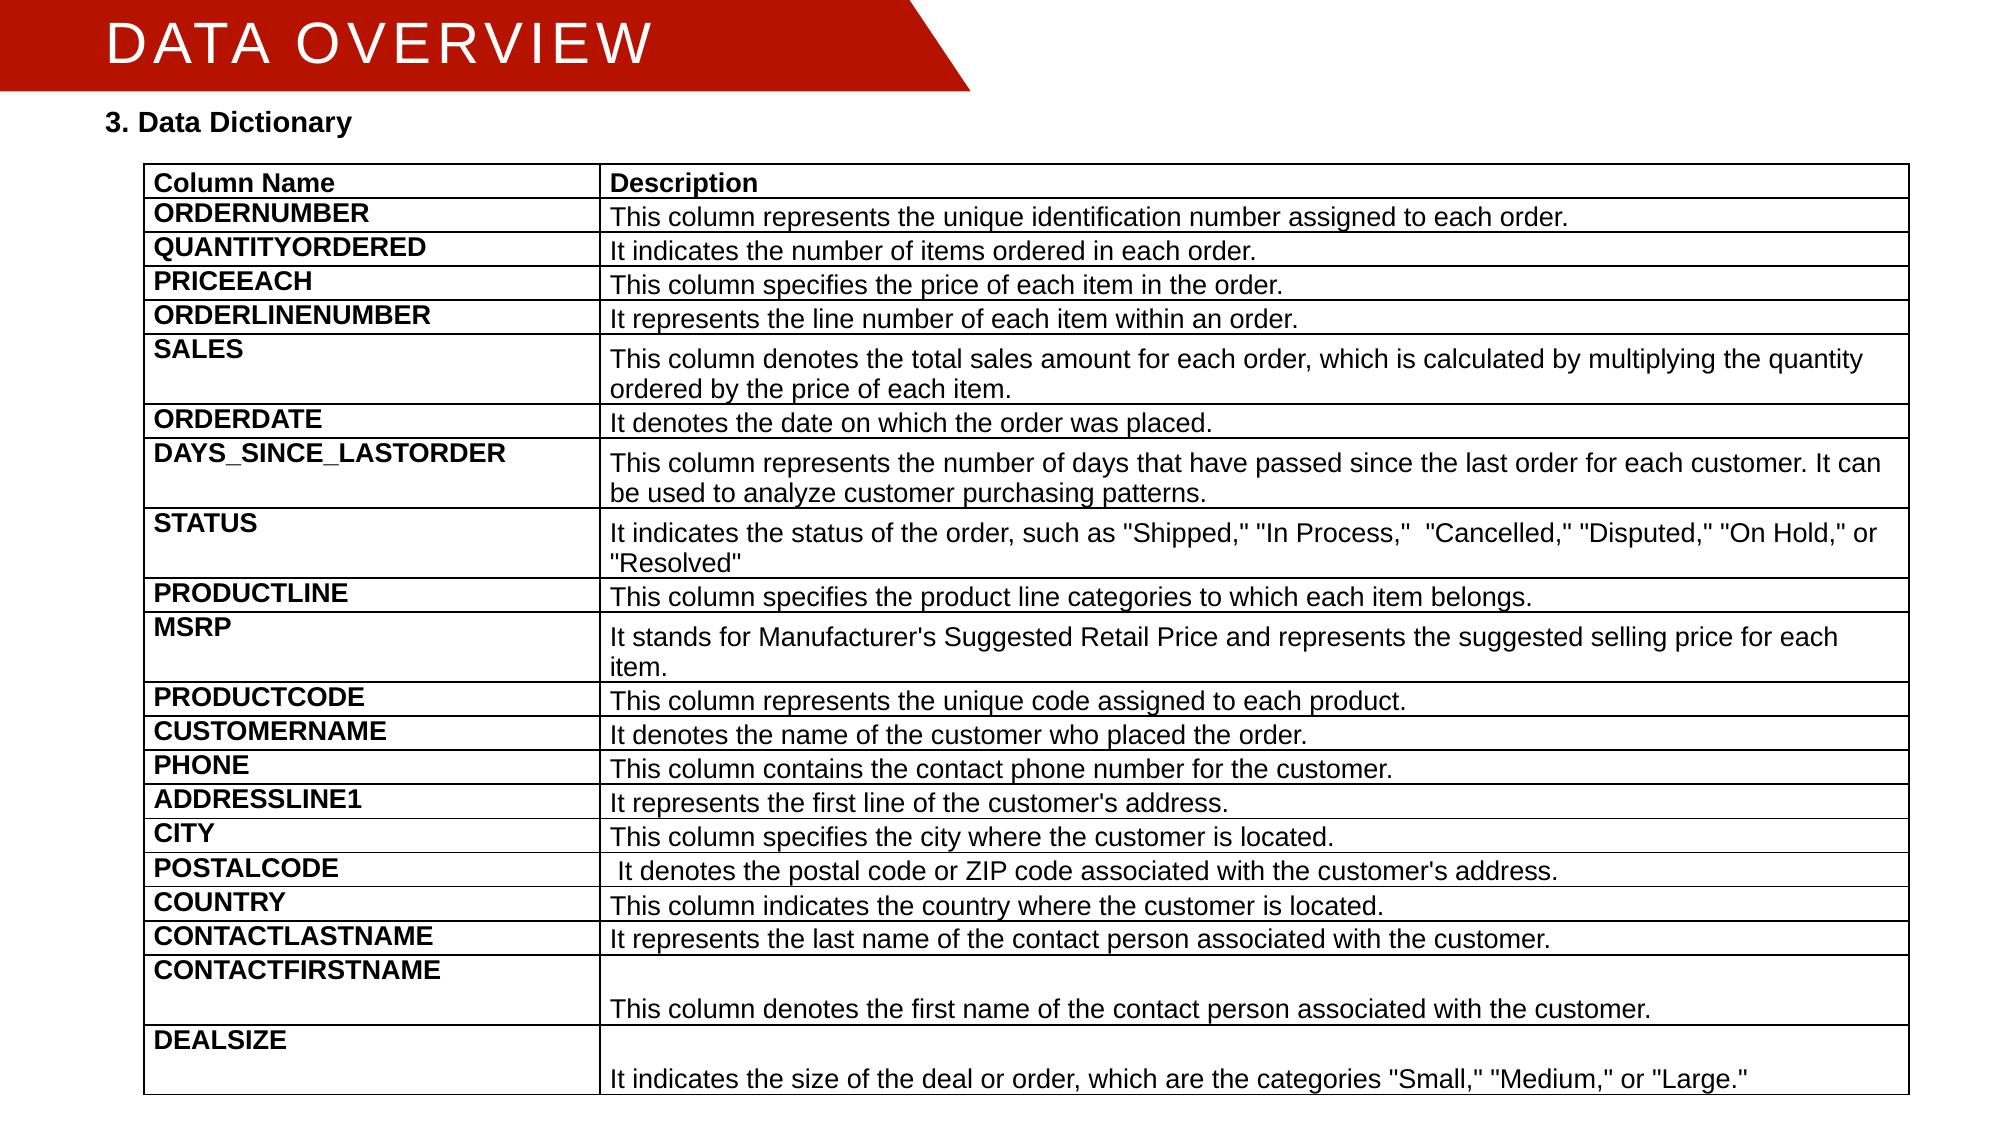

Data Overview
3. Data Dictionary

| Column Name | Description |
| --- | --- |
| ORDERNUMBER | This column represents the unique identification number assigned to each order. |
| QUANTITYORDERED | It indicates the number of items ordered in each order. |
| PRICEEACH | This column specifies the price of each item in the order. |
| ORDERLINENUMBER | It represents the line number of each item within an order. |
| SALES | This column denotes the total sales amount for each order, which is calculated by multiplying the quantity ordered by the price of each item. |
| ORDERDATE | It denotes the date on which the order was placed. |
| DAYS\_SINCE\_LASTORDER | This column represents the number of days that have passed since the last order for each customer. It can be used to analyze customer purchasing patterns. |
| STATUS | It indicates the status of the order, such as "Shipped," "In Process," "Cancelled," "Disputed," "On Hold," or "Resolved" |
| PRODUCTLINE | This column specifies the product line categories to which each item belongs. |
| MSRP | It stands for Manufacturer's Suggested Retail Price and represents the suggested selling price for each item. |
| PRODUCTCODE | This column represents the unique code assigned to each product. |
| CUSTOMERNAME | It denotes the name of the customer who placed the order. |
| PHONE | This column contains the contact phone number for the customer. |
| ADDRESSLINE1 | It represents the first line of the customer's address. |
| CITY | This column specifies the city where the customer is located. |
| POSTALCODE | It denotes the postal code or ZIP code associated with the customer's address. |
| COUNTRY | This column indicates the country where the customer is located. |
| CONTACTLASTNAME | It represents the last name of the contact person associated with the customer. |
| CONTACTFIRSTNAME | This column denotes the first name of the contact person associated with the customer. |
| DEALSIZE | It indicates the size of the deal or order, which are the categories "Small," "Medium," or "Large." |